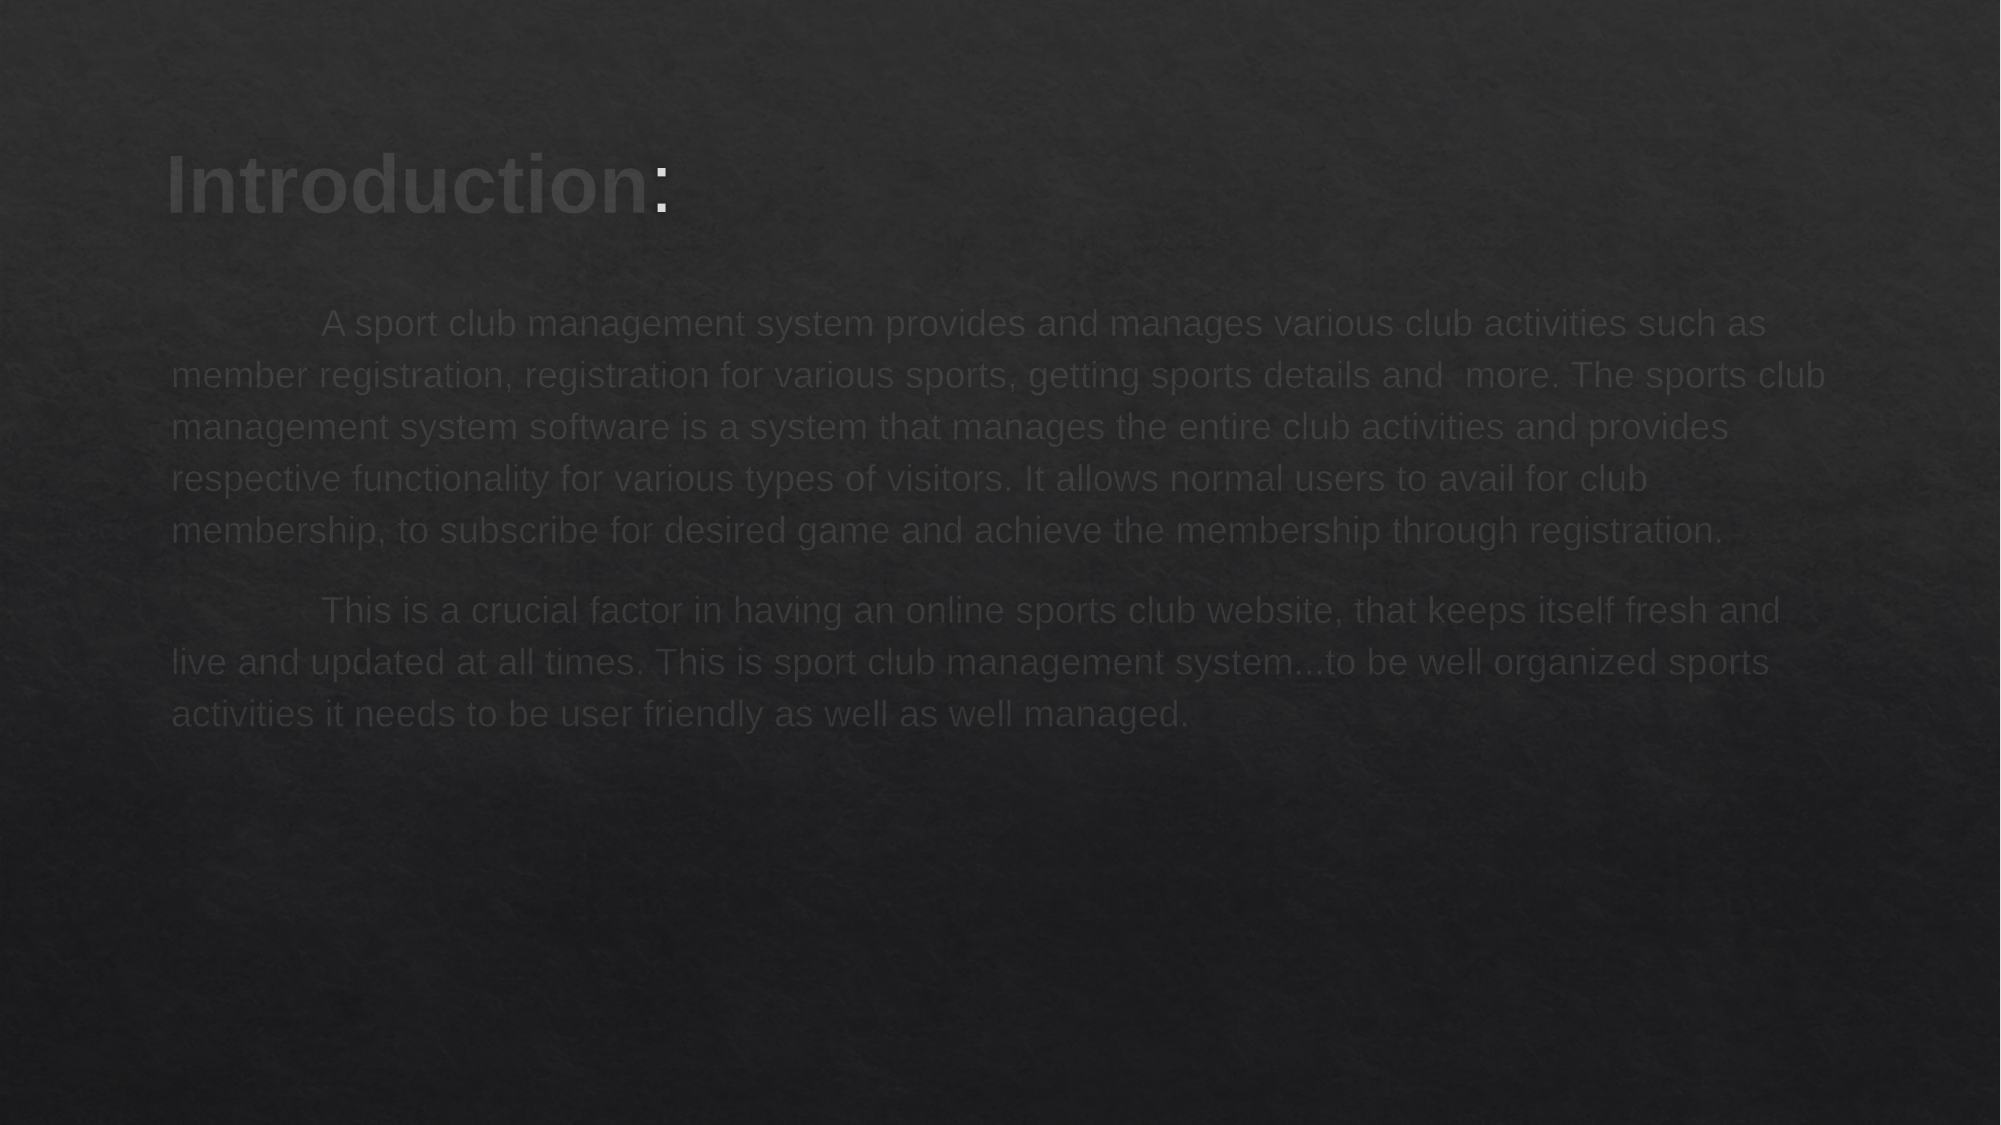

# Introduction:
	A sport club management system provides and manages various club activities such as member registration, registration for various sports, getting sports details and  more. The sports club management system software is a system that manages the entire club activities and provides respective functionality for various types of visitors. It allows normal users to avail for club membership, to subscribe for desired game and achieve the membership through registration.
	This is a crucial factor in having an online sports club website, that keeps itself fresh and live and updated at all times. This is sport club management system...to be well organized sports activities it needs to be user friendly as well as well managed.